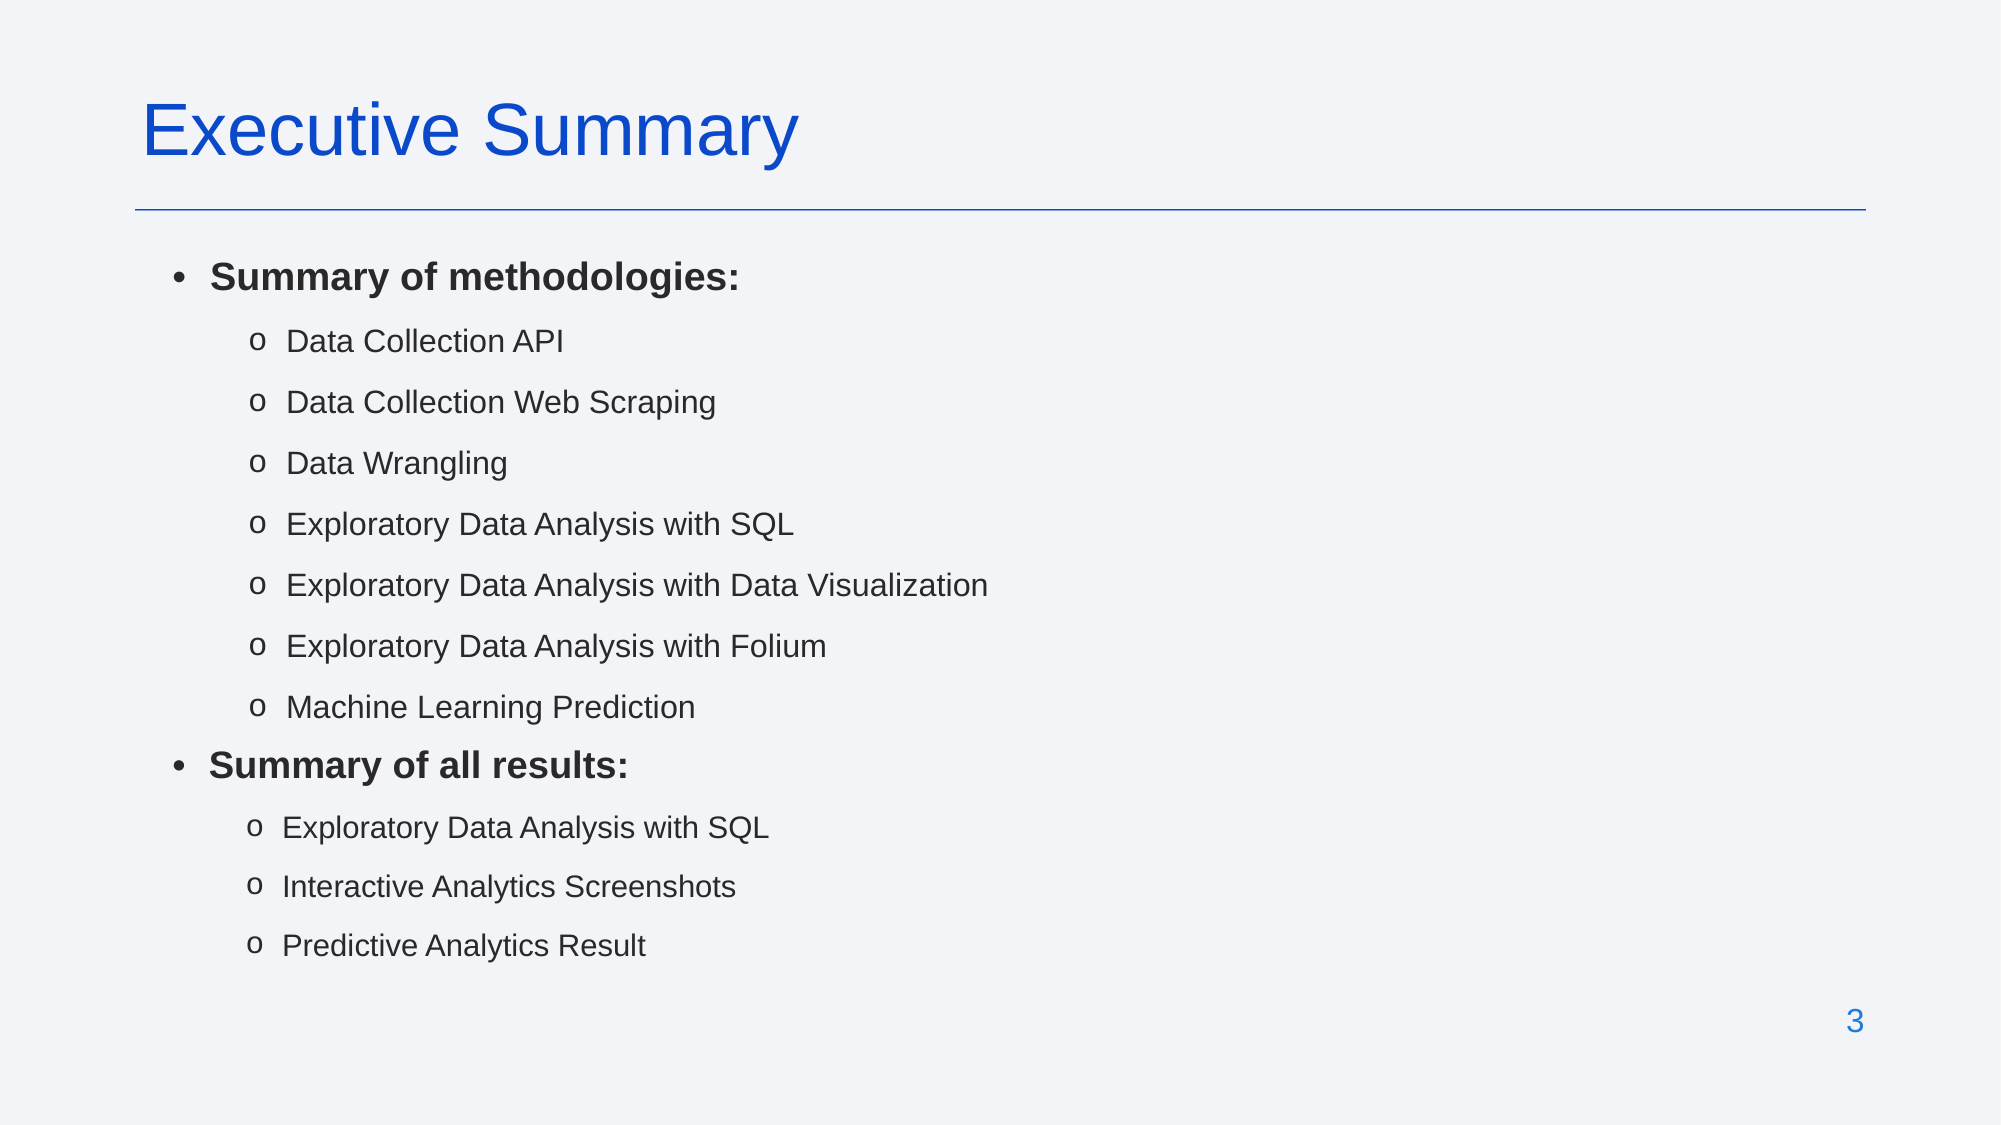

Executive Summary
Summary of methodologies:
Data Collection API
Data Collection Web Scraping
Data Wrangling
Exploratory Data Analysis with SQL
Exploratory Data Analysis with Data Visualization
Exploratory Data Analysis with Folium
Machine Learning Prediction

Summary of all results:
Exploratory Data Analysis with SQL
Interactive Analytics Screenshots
Predictive Analytics Result
3